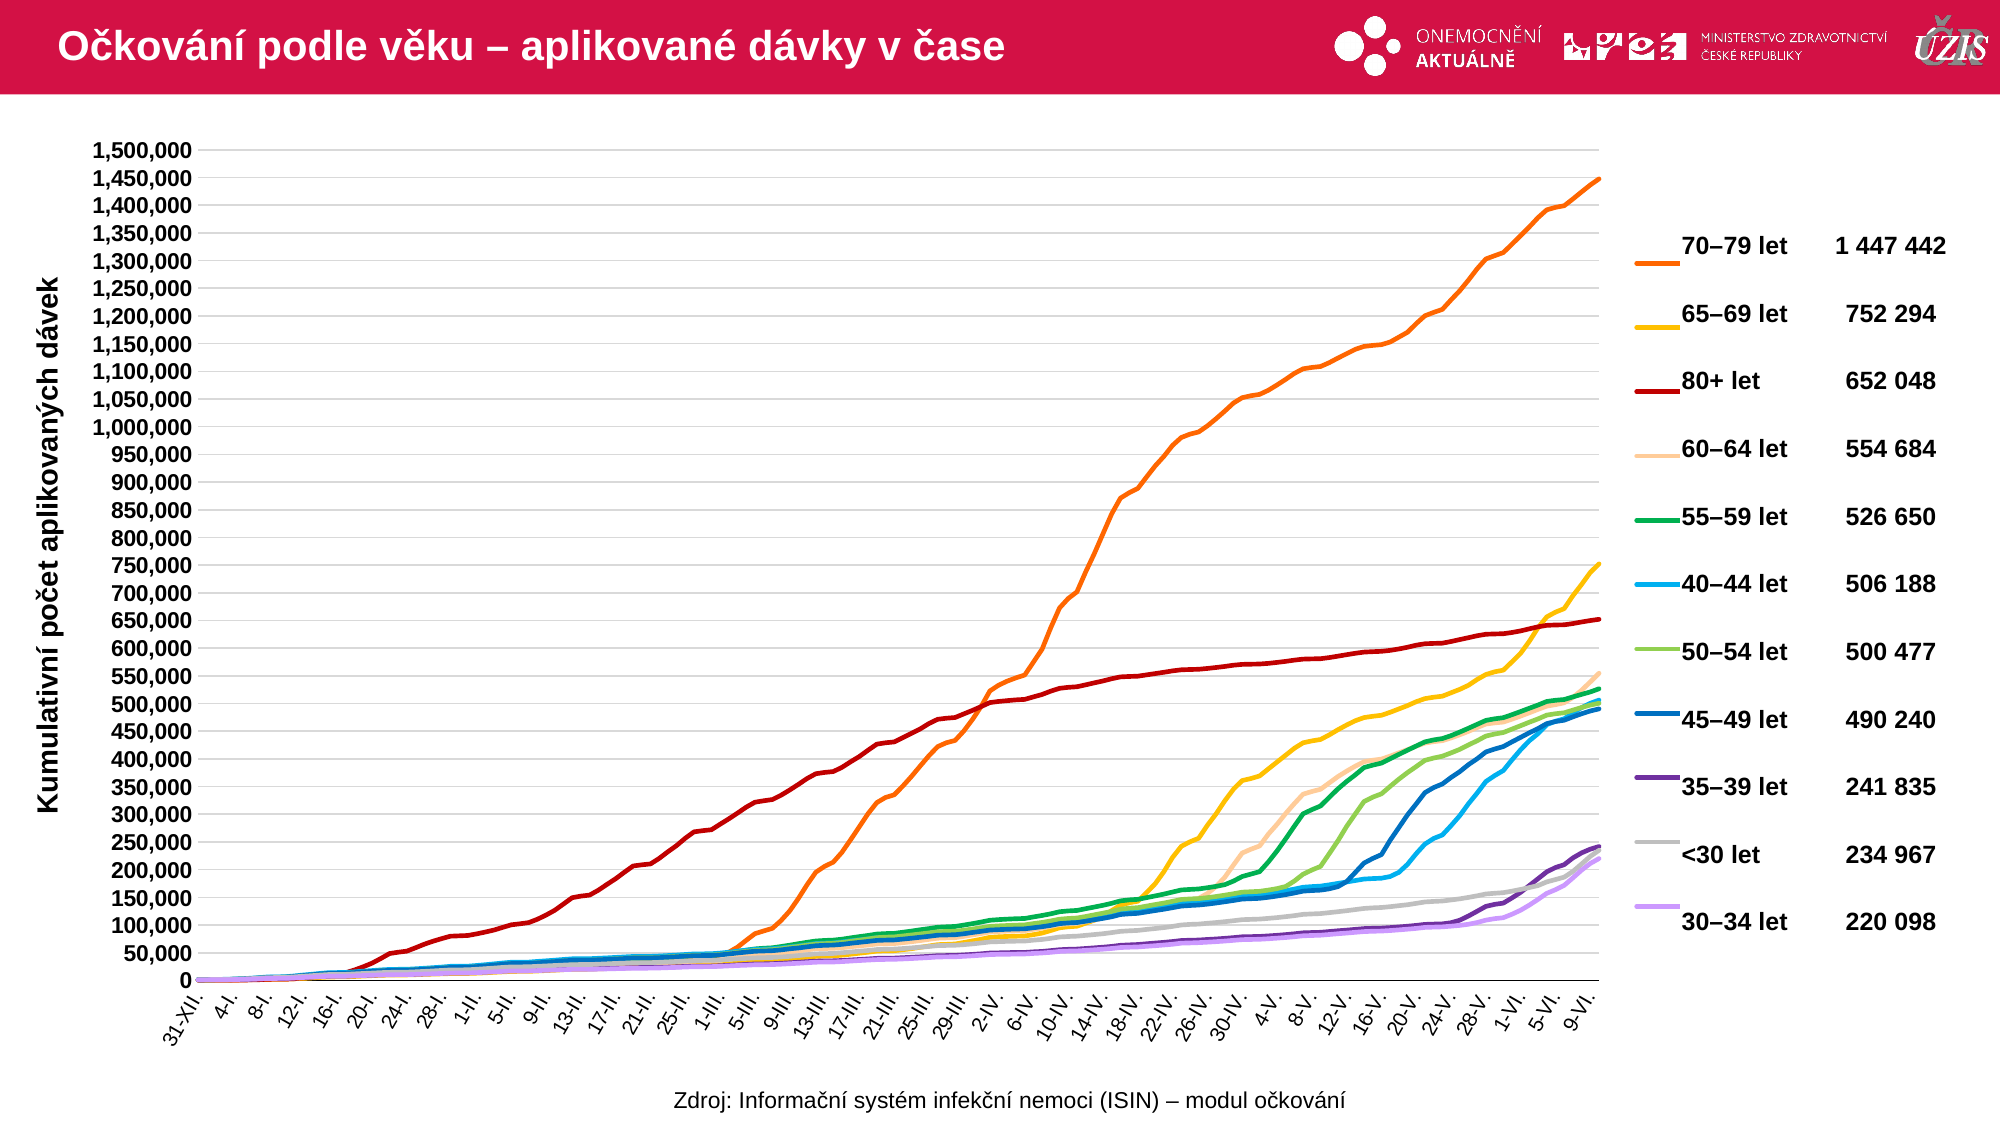

# Očkování podle věku – aplikované dávky v čase

### Chart

| Category | 70–79 | 65–69 | 80+ | 60–64 | 55–59 | 40–44 | 50–54 | 45–49 | 35–39 | <30 | 30–34 |
|---|---|---|---|---|---|---|---|---|---|---|---|
| 31-XII. | 597.0 | 619.0 | 717.0 | 906.0 | 1129.0 | 1536.0 | 1227.0 | 1291.0 | 852.0 | 1406.0 | 977.0 |
| 1-I. | 605.0 | 631.0 | 720.0 | 929.0 | 1159.0 | 1581.0 | 1260.0 | 1324.0 | 872.0 | 1427.0 | 994.0 |
| 2-I. | 645.0 | 681.0 | 732.0 | 1036.0 | 1286.0 | 1781.0 | 1404.0 | 1481.0 | 972.0 | 1581.0 | 1097.0 |
| 3-I. | 674.0 | 723.0 | 735.0 | 1099.0 | 1386.0 | 1930.0 | 1515.0 | 1597.0 | 1036.0 | 1683.0 | 1182.0 |
| 4-I. | 805.0 | 917.0 | 766.0 | 1389.0 | 1808.0 | 2446.0 | 1928.0 | 2069.0 | 1318.0 | 2042.0 | 1470.0 |
| 5-I. | 954.0 | 1142.0 | 807.0 | 1727.0 | 2329.0 | 3087.0 | 2494.0 | 2626.0 | 1688.0 | 2530.0 | 1835.0 |
| 6-I. | 1191.0 | 1426.0 | 874.0 | 2189.0 | 2980.0 | 3920.0 | 3210.0 | 3372.0 | 2119.0 | 3160.0 | 2274.0 |
| 7-I. | 1644.0 | 1799.0 | 1277.0 | 2857.0 | 3818.0 | 4913.0 | 4133.0 | 4310.0 | 2689.0 | 4015.0 | 2839.0 |
| 8-I. | 2150.0 | 2249.0 | 2137.0 | 3606.0 | 4829.0 | 6187.0 | 5250.0 | 5494.0 | 3360.0 | 4990.0 | 3502.0 |
| 9-I. | 2329.0 | 2396.0 | 2323.0 | 3786.0 | 5043.0 | 6392.0 | 5443.0 | 5705.0 | 3505.0 | 5142.0 | 3612.0 |
| 10-I. | 2480.0 | 2527.0 | 2430.0 | 3928.0 | 5230.0 | 6599.0 | 5630.0 | 5899.0 | 3618.0 | 5293.0 | 3722.0 |
| 11-I. | 2937.0 | 2989.0 | 3066.0 | 4721.0 | 6268.0 | 7925.0 | 6695.0 | 7074.0 | 4291.0 | 6344.0 | 4386.0 |
| 12-I. | 3836.0 | 3695.0 | 4724.0 | 5743.0 | 7534.0 | 9494.0 | 8012.0 | 8573.0 | 5181.0 | 7479.0 | 5215.0 |
| 13-I. | 5037.0 | 4450.0 | 6424.0 | 6714.0 | 8878.0 | 10959.0 | 9442.0 | 9960.0 | 6049.0 | 8509.0 | 5979.0 |
| 14-I. | 6455.0 | 5328.0 | 8711.0 | 7839.0 | 10366.0 | 12545.0 | 10946.0 | 11454.0 | 6909.0 | 9618.0 | 6754.0 |
| 15-I. | 7689.0 | 6143.0 | 11005.0 | 8955.0 | 11746.0 | 13959.0 | 12392.0 | 12761.0 | 7661.0 | 10617.0 | 7459.0 |
| 16-I. | 8042.0 | 6309.0 | 12513.0 | 9137.0 | 11935.0 | 14170.0 | 12604.0 | 12917.0 | 7757.0 | 10753.0 | 7547.0 |
| 17-I. | 8268.0 | 6421.0 | 14165.0 | 9277.0 | 12074.0 | 14337.0 | 12765.0 | 13072.0 | 7849.0 | 10943.0 | 7669.0 |
| 18-I. | 9264.0 | 7137.0 | 18923.0 | 10181.0 | 13104.0 | 15553.0 | 13875.0 | 14130.0 | 8464.0 | 11733.0 | 8283.0 |
| 19-I. | 10250.0 | 7870.0 | 24634.0 | 11083.0 | 14265.0 | 16709.0 | 15017.0 | 15254.0 | 9020.0 | 12479.0 | 8842.0 |
| 20-I. | 11370.0 | 8566.0 | 31229.0 | 12051.0 | 15439.0 | 17801.0 | 16182.0 | 16324.0 | 9615.0 | 13264.0 | 9380.0 |
| 21-I. | 12518.0 | 9218.0 | 39529.0 | 12836.0 | 16510.0 | 18887.0 | 17292.0 | 17315.0 | 10148.0 | 13988.0 | 9868.0 |
| 22-I. | 13380.0 | 9693.0 | 48485.0 | 13403.0 | 17358.0 | 19743.0 | 18091.0 | 18104.0 | 10576.0 | 14559.0 | 10250.0 |
| 23-I. | 13590.0 | 9794.0 | 50956.0 | 13555.0 | 17554.0 | 19953.0 | 18300.0 | 18277.0 | 10678.0 | 14712.0 | 10346.0 |
| 24-I. | 13722.0 | 9882.0 | 52793.0 | 13655.0 | 17687.0 | 20117.0 | 18450.0 | 18421.0 | 10752.0 | 14837.0 | 10440.0 |
| 25-I. | 14253.0 | 10309.0 | 58942.0 | 14195.0 | 18425.0 | 20939.0 | 19157.0 | 19208.0 | 11202.0 | 15487.0 | 10891.0 |
| 26-I. | 14890.0 | 10883.0 | 65302.0 | 14901.0 | 19400.0 | 21942.0 | 20178.0 | 20136.0 | 11752.0 | 16296.0 | 11427.0 |
| 27-I. | 15472.0 | 11321.0 | 70799.0 | 15580.0 | 20352.0 | 23003.0 | 21183.0 | 21115.0 | 12310.0 | 17086.0 | 11967.0 |
| 28-I. | 16077.0 | 11782.0 | 75442.0 | 16354.0 | 21283.0 | 24100.0 | 22181.0 | 22154.0 | 12997.0 | 17968.0 | 12551.0 |
| 29-I. | 16720.0 | 12316.0 | 79783.0 | 17215.0 | 22418.0 | 25387.0 | 23400.0 | 23442.0 | 13646.0 | 18900.0 | 13201.0 |
| 30-I. | 16853.0 | 12434.0 | 80411.0 | 17331.0 | 22564.0 | 25518.0 | 23518.0 | 23582.0 | 13715.0 | 19000.0 | 13269.0 |
| 31-I. | 17000.0 | 12544.0 | 81070.0 | 17437.0 | 22685.0 | 25656.0 | 23648.0 | 23704.0 | 13802.0 | 19116.0 | 13354.0 |
| 1-II. | 17620.0 | 13069.0 | 84009.0 | 18216.0 | 23657.0 | 26885.0 | 24688.0 | 24765.0 | 14417.0 | 20078.0 | 13984.0 |
| 2-II. | 18475.0 | 13746.0 | 87335.0 | 19172.0 | 24864.0 | 28292.0 | 25963.0 | 26175.0 | 15243.0 | 21157.0 | 14703.0 |
| 3-II. | 19615.0 | 14506.0 | 90932.0 | 20137.0 | 26231.0 | 29776.0 | 27360.0 | 27602.0 | 16074.0 | 22182.0 | 15468.0 |
| 4-II. | 20944.0 | 15386.0 | 95709.0 | 21236.0 | 27716.0 | 31380.0 | 28905.0 | 29129.0 | 16976.0 | 23365.0 | 16302.0 |
| 5-II. | 22088.0 | 16166.0 | 100454.0 | 22328.0 | 29017.0 | 32765.0 | 30293.0 | 30429.0 | 17715.0 | 24372.0 | 16978.0 |
| 6-II. | 22246.0 | 16283.0 | 102233.0 | 22469.0 | 29167.0 | 32927.0 | 30449.0 | 30571.0 | 17801.0 | 24490.0 | 17071.0 |
| 7-II. | 22413.0 | 16372.0 | 104340.0 | 22568.0 | 29310.0 | 33049.0 | 30573.0 | 30703.0 | 17869.0 | 24630.0 | 17148.0 |
| 8-II. | 23358.0 | 17010.0 | 110413.0 | 23464.0 | 30379.0 | 34243.0 | 31625.0 | 31775.0 | 18490.0 | 25462.0 | 17727.0 |
| 9-II. | 24487.0 | 17721.0 | 118011.0 | 24308.0 | 31482.0 | 35403.0 | 32686.0 | 32857.0 | 19050.0 | 26175.0 | 18293.0 |
| 10-II. | 25799.0 | 18440.0 | 126746.0 | 25259.0 | 32709.0 | 36550.0 | 33861.0 | 33987.0 | 19630.0 | 26875.0 | 18785.0 |
| 11-II. | 27513.0 | 19337.0 | 137956.0 | 26317.0 | 33954.0 | 37792.0 | 35107.0 | 35236.0 | 20299.0 | 27688.0 | 19339.0 |
| 12-II. | 28979.0 | 20126.0 | 149336.0 | 27201.0 | 35100.0 | 38956.0 | 36265.0 | 36324.0 | 20856.0 | 28470.0 | 19848.0 |
| 13-II. | 29321.0 | 20260.0 | 152247.0 | 27345.0 | 35291.0 | 39118.0 | 36450.0 | 36467.0 | 20925.0 | 28613.0 | 19922.0 |
| 14-II. | 29406.0 | 20324.0 | 154038.0 | 27401.0 | 35371.0 | 39167.0 | 36534.0 | 36513.0 | 20954.0 | 28649.0 | 19946.0 |
| 15-II. | 30352.0 | 20830.0 | 162925.0 | 27993.0 | 36089.0 | 39951.0 | 37297.0 | 37236.0 | 21365.0 | 29252.0 | 20362.0 |
| 16-II. | 31562.0 | 21422.0 | 173499.0 | 28607.0 | 36841.0 | 40729.0 | 38085.0 | 37908.0 | 21755.0 | 29940.0 | 20718.0 |
| 17-II. | 32847.0 | 22019.0 | 183658.0 | 29286.0 | 37738.0 | 41509.0 | 38989.0 | 38681.0 | 22184.0 | 30625.0 | 21130.0 |
| 18-II. | 34202.0 | 22800.0 | 195420.0 | 30117.0 | 38697.0 | 42388.0 | 39934.0 | 39536.0 | 22665.0 | 31242.0 | 21573.0 |
| 19-II. | 35476.0 | 23413.0 | 206572.0 | 30762.0 | 39593.0 | 43235.0 | 40838.0 | 40365.0 | 23137.0 | 31953.0 | 21997.0 |
| 20-II. | 35612.0 | 23494.0 | 208755.0 | 30848.0 | 39684.0 | 43321.0 | 40928.0 | 40465.0 | 23196.0 | 32041.0 | 22057.0 |
| 21-II. | 35675.0 | 23528.0 | 210380.0 | 30890.0 | 39727.0 | 43345.0 | 40973.0 | 40532.0 | 23214.0 | 32064.0 | 22080.0 |
| 22-II. | 36540.0 | 23989.0 | 220374.0 | 31444.0 | 40424.0 | 43987.0 | 41650.0 | 41101.0 | 23549.0 | 32673.0 | 22499.0 |
| 23-II. | 37581.0 | 24628.0 | 232332.0 | 32123.0 | 41256.0 | 44878.0 | 42544.0 | 41904.0 | 24074.0 | 33386.0 | 22990.0 |
| 24-II. | 38976.0 | 25338.0 | 243506.0 | 32961.0 | 42200.0 | 45748.0 | 43477.0 | 42748.0 | 24541.0 | 34142.0 | 23529.0 |
| 25-II. | 40636.0 | 26123.0 | 256830.0 | 33829.0 | 43267.0 | 46815.0 | 44545.0 | 43814.0 | 25183.0 | 35012.0 | 24131.0 |
| 26-II. | 42591.0 | 26936.0 | 268207.0 | 34691.0 | 44331.0 | 47838.0 | 45538.0 | 44758.0 | 25720.0 | 35924.0 | 24702.0 |
| 27-II. | 42907.0 | 27012.0 | 270420.0 | 34782.0 | 44445.0 | 47979.0 | 45646.0 | 44869.0 | 25780.0 | 36062.0 | 24778.0 |
| 28-II. | 43048.0 | 27082.0 | 272075.0 | 34914.0 | 44652.0 | 48102.0 | 45808.0 | 44994.0 | 25825.0 | 36162.0 | 24853.0 |
| 1-III. | 45705.0 | 28122.0 | 282002.0 | 36356.0 | 46318.0 | 49317.0 | 46987.0 | 46134.0 | 26477.0 | 36926.0 | 25454.0 |
| 2-III. | 51048.0 | 29668.0 | 291866.0 | 39055.0 | 49519.0 | 50969.0 | 48781.0 | 47683.0 | 27250.0 | 37862.0 | 26147.0 |
| 3-III. | 60143.0 | 31312.0 | 302206.0 | 41427.0 | 52200.0 | 52840.0 | 50712.0 | 49483.0 | 28104.0 | 38917.0 | 26916.0 |
| 4-III. | 72439.0 | 33065.0 | 312985.0 | 43968.0 | 54672.0 | 54467.0 | 52449.0 | 51107.0 | 28917.0 | 39773.0 | 27501.0 |
| 5-III. | 84376.0 | 34479.0 | 321799.0 | 45872.0 | 56899.0 | 56056.0 | 54118.0 | 52600.0 | 29663.0 | 40722.0 | 28207.0 |
| 6-III. | 89346.0 | 35058.0 | 324325.0 | 46694.0 | 58019.0 | 56611.0 | 54863.0 | 53129.0 | 29945.0 | 41075.0 | 28443.0 |
| 7-III. | 93966.0 | 35707.0 | 326556.0 | 47367.0 | 58910.0 | 57239.0 | 55609.0 | 53745.0 | 30223.0 | 41457.0 | 28660.0 |
| 8-III. | 107976.0 | 36879.0 | 334355.0 | 49209.0 | 61162.0 | 58701.0 | 57248.0 | 55110.0 | 30946.0 | 42334.0 | 29313.0 |
| 9-III. | 125434.0 | 38282.0 | 343823.0 | 51318.0 | 63634.0 | 60542.0 | 59553.0 | 57057.0 | 31788.0 | 43468.0 | 30079.0 |
| 10-III. | 148078.0 | 39784.0 | 353999.0 | 53220.0 | 66236.0 | 62336.0 | 61420.0 | 58647.0 | 32763.0 | 44850.0 | 30940.0 |
| 11-III. | 172982.0 | 41606.0 | 364645.0 | 55313.0 | 68878.0 | 64426.0 | 63605.0 | 60640.0 | 33837.0 | 46406.0 | 31981.0 |
| 12-III. | 195404.0 | 43474.0 | 373141.0 | 57002.0 | 71208.0 | 66637.0 | 65618.0 | 62560.0 | 34790.0 | 47870.0 | 32859.0 |
| 13-III. | 205870.0 | 43938.0 | 375529.0 | 57604.0 | 72163.0 | 67301.0 | 66389.0 | 63362.0 | 35085.0 | 48304.0 | 33075.0 |
| 14-III. | 213496.0 | 44261.0 | 377181.0 | 57970.0 | 72800.0 | 67812.0 | 67006.0 | 63820.0 | 35308.0 | 48669.0 | 33267.0 |
| 15-III. | 231347.0 | 45587.0 | 384732.0 | 59124.0 | 74394.0 | 69353.0 | 68388.0 | 65126.0 | 35986.0 | 49931.0 | 33978.0 |
| 16-III. | 254187.0 | 47345.0 | 394806.0 | 60823.0 | 76783.0 | 71450.0 | 70688.0 | 67042.0 | 36938.0 | 51346.0 | 34955.0 |
| 17-III. | 277495.0 | 49091.0 | 404350.0 | 62426.0 | 79022.0 | 73222.0 | 72726.0 | 68725.0 | 37819.0 | 52727.0 | 35855.0 |
| 18-III. | 301242.0 | 50924.0 | 415764.0 | 63976.0 | 81214.0 | 74976.0 | 74856.0 | 70406.0 | 38765.0 | 54038.0 | 36707.0 |
| 19-III. | 321025.0 | 52998.0 | 426661.0 | 65866.0 | 83691.0 | 77018.0 | 77105.0 | 72289.0 | 39831.0 | 55679.0 | 37592.0 |
| 20-III. | 330313.0 | 53467.0 | 429035.0 | 66290.0 | 84544.0 | 77620.0 | 78107.0 | 72821.0 | 40161.0 | 56243.0 | 37896.0 |
| 21-III. | 335167.0 | 53644.0 | 430645.0 | 66480.0 | 84888.0 | 77896.0 | 78527.0 | 73116.0 | 40294.0 | 56525.0 | 38074.0 |
| 22-III. | 350907.0 | 55384.0 | 438354.0 | 68138.0 | 86918.0 | 79377.0 | 80271.0 | 74597.0 | 40977.0 | 57517.0 | 38761.0 |
| 23-III. | 368475.0 | 57353.0 | 446212.0 | 69906.0 | 89147.0 | 80889.0 | 82069.0 | 76155.0 | 41781.0 | 58725.0 | 39505.0 |
| 24-III. | 387253.0 | 59758.0 | 454145.0 | 71960.0 | 91399.0 | 82631.0 | 83887.0 | 77857.0 | 42593.0 | 59935.0 | 40380.0 |
| 25-III. | 405753.0 | 62108.0 | 463853.0 | 74065.0 | 93597.0 | 84491.0 | 85664.0 | 79645.0 | 43470.0 | 61221.0 | 41192.0 |
| 26-III. | 422090.0 | 64564.0 | 471553.0 | 76202.0 | 96012.0 | 86740.0 | 87791.0 | 81646.0 | 44612.0 | 62814.0 | 42247.0 |
| 27-III. | 429140.0 | 65136.0 | 473419.0 | 76699.0 | 96796.0 | 87212.0 | 88299.0 | 82032.0 | 44884.0 | 63177.0 | 42479.0 |
| 28-III. | 433341.0 | 65775.0 | 474752.0 | 77143.0 | 97466.0 | 87658.0 | 88780.0 | 82528.0 | 45095.0 | 63461.0 | 42673.0 |
| 29-III. | 450320.0 | 68421.0 | 481243.0 | 79474.0 | 99825.0 | 89385.0 | 90494.0 | 84203.0 | 45968.0 | 64532.0 | 43469.0 |
| 30-III. | 471323.0 | 71349.0 | 487579.0 | 82140.0 | 102580.0 | 91393.0 | 92881.0 | 86539.0 | 46950.0 | 65980.0 | 44408.0 |
| 31-III. | 494857.0 | 74337.0 | 494500.0 | 84656.0 | 105464.0 | 93495.0 | 95036.0 | 88624.0 | 48054.0 | 67634.0 | 45446.0 |
| 1-IV. | 522708.0 | 77774.0 | 501721.0 | 87551.0 | 108662.0 | 95970.0 | 97559.0 | 90912.0 | 49375.0 | 69479.0 | 46682.0 |
| 2-IV. | 533092.0 | 78789.0 | 503765.0 | 88332.0 | 109783.0 | 96868.0 | 98461.0 | 91651.0 | 49788.0 | 70032.0 | 47044.0 |
| 3-IV. | 540528.0 | 79431.0 | 505253.0 | 89019.0 | 110644.0 | 97509.0 | 99161.0 | 92287.0 | 50121.0 | 70525.0 | 47332.0 |
| 4-IV. | 546346.0 | 79847.0 | 506583.0 | 89444.0 | 111347.0 | 98042.0 | 99726.0 | 92811.0 | 50342.0 | 70824.0 | 47517.0 |
| 5-IV. | 551536.0 | 80216.0 | 507486.0 | 89873.0 | 111823.0 | 98440.0 | 100243.0 | 93146.0 | 50541.0 | 71106.0 | 47705.0 |
| 6-IV. | 574547.0 | 82585.0 | 511888.0 | 92147.0 | 114563.0 | 100326.0 | 102486.0 | 95068.0 | 51510.0 | 72721.0 | 48655.0 |
| 7-IV. | 598049.0 | 85501.0 | 516278.0 | 94379.0 | 117250.0 | 102079.0 | 104671.0 | 96938.0 | 52355.0 | 74001.0 | 49509.0 |
| 8-IV. | 636956.0 | 90056.0 | 522411.0 | 97517.0 | 120282.0 | 104631.0 | 107370.0 | 99350.0 | 53760.0 | 75938.0 | 50727.0 |
| 9-IV. | 672457.0 | 94939.0 | 527410.0 | 100872.0 | 124006.0 | 107705.0 | 110555.0 | 102490.0 | 55354.0 | 78435.0 | 52353.0 |
| 10-IV. | 689727.0 | 96815.0 | 529194.0 | 102105.0 | 125501.0 | 109268.0 | 111827.0 | 103754.0 | 56197.0 | 79276.0 | 52898.0 |
| 11-IV. | 701763.0 | 97850.0 | 530263.0 | 102813.0 | 126331.0 | 110094.0 | 112714.0 | 104492.0 | 56561.0 | 79876.0 | 53221.0 |
| 12-IV. | 737456.0 | 103232.0 | 533679.0 | 106031.0 | 129373.0 | 112464.0 | 115340.0 | 106790.0 | 57668.0 | 81343.0 | 54188.0 |
| 13-IV. | 770603.0 | 108609.0 | 537282.0 | 109118.0 | 132495.0 | 115224.0 | 118459.0 | 109434.0 | 58857.0 | 82844.0 | 55296.0 |
| 14-IV. | 806942.0 | 115488.0 | 540705.0 | 112432.0 | 135567.0 | 117683.0 | 121444.0 | 112022.0 | 59996.0 | 84328.0 | 56353.0 |
| 15-IV. | 842741.0 | 126114.0 | 544764.0 | 116510.0 | 139221.0 | 120718.0 | 124594.0 | 114860.0 | 61399.0 | 86309.0 | 57692.0 |
| 16-IV. | 870934.0 | 135748.0 | 548086.0 | 121146.0 | 143600.0 | 124933.0 | 128595.0 | 118919.0 | 63347.0 | 88607.0 | 59297.0 |
| 17-IV. | 880683.0 | 140229.0 | 548803.0 | 122435.0 | 145422.0 | 126361.0 | 130414.0 | 120212.0 | 64180.0 | 89500.0 | 59936.0 |
| 18-IV. | 888432.0 | 142975.0 | 549343.0 | 123285.0 | 146355.0 | 127410.0 | 131277.0 | 121079.0 | 64791.0 | 90239.0 | 60441.0 |
| 19-IV. | 909165.0 | 158512.0 | 551668.0 | 126800.0 | 149488.0 | 130220.0 | 134245.0 | 123608.0 | 66164.0 | 92033.0 | 61609.0 |
| 20-IV. | 929113.0 | 174525.0 | 554101.0 | 130344.0 | 152596.0 | 132680.0 | 136971.0 | 126065.0 | 67432.0 | 93673.0 | 62698.0 |
| 21-IV. | 946515.0 | 196402.0 | 556391.0 | 134295.0 | 155810.0 | 135111.0 | 139680.0 | 128583.0 | 68740.0 | 95407.0 | 63967.0 |
| 22-IV. | 966293.0 | 222134.0 | 559002.0 | 138830.0 | 159620.0 | 138106.0 | 142823.0 | 131353.0 | 70193.0 | 97562.0 | 65370.0 |
| 23-IV. | 980517.0 | 242179.0 | 560871.0 | 143293.0 | 163297.0 | 141557.0 | 146155.0 | 134221.0 | 72076.0 | 100122.0 | 67186.0 |
| 24-IV. | 986599.0 | 250324.0 | 561448.0 | 145198.0 | 164245.0 | 142513.0 | 147059.0 | 135232.0 | 72572.0 | 101124.0 | 67713.0 |
| 25-IV. | 990580.0 | 256728.0 | 561794.0 | 148143.0 | 165101.0 | 143253.0 | 147767.0 | 136095.0 | 72940.0 | 101719.0 | 68159.0 |
| 26-IV. | 1001516.0 | 280207.0 | 563297.0 | 156963.0 | 167360.0 | 144951.0 | 149508.0 | 137776.0 | 73933.0 | 103141.0 | 69077.0 |
| 27-IV. | 1014448.0 | 300825.0 | 564983.0 | 169578.0 | 169806.0 | 146685.0 | 151496.0 | 139764.0 | 74861.0 | 104466.0 | 69999.0 |
| 28-IV. | 1028237.0 | 324467.0 | 566943.0 | 186412.0 | 172951.0 | 148808.0 | 153938.0 | 141959.0 | 75955.0 | 106067.0 | 71106.0 |
| 29-IV. | 1042776.0 | 345445.0 | 569239.0 | 208560.0 | 179416.0 | 151412.0 | 156506.0 | 144304.0 | 77306.0 | 107724.0 | 72366.0 |
| 30-IV. | 1052397.0 | 360876.0 | 570664.0 | 230026.0 | 187618.0 | 154166.0 | 159330.0 | 146881.0 | 78707.0 | 109730.0 | 73688.0 |
| 1-V. | 1055902.0 | 364575.0 | 571018.0 | 236883.0 | 192005.0 | 154922.0 | 160129.0 | 147552.0 | 79075.0 | 110220.0 | 74007.0 |
| 2-V. | 1058395.0 | 369244.0 | 571365.0 | 242720.0 | 196357.0 | 155528.0 | 160852.0 | 148153.0 | 79383.0 | 110723.0 | 74317.0 |
| 3-V. | 1065846.0 | 381968.0 | 572515.0 | 264195.0 | 214019.0 | 157411.0 | 163142.0 | 150132.0 | 80332.0 | 112030.0 | 75246.0 |
| 4-V. | 1075338.0 | 394338.0 | 574257.0 | 281796.0 | 233697.0 | 159687.0 | 165796.0 | 152366.0 | 81429.0 | 113431.0 | 76270.0 |
| 5-V. | 1085542.0 | 406794.0 | 576124.0 | 301534.0 | 255732.0 | 161965.0 | 169603.0 | 154854.0 | 82717.0 | 115082.0 | 77484.0 |
| 6-V. | 1096357.0 | 419294.0 | 578402.0 | 319410.0 | 278728.0 | 164969.0 | 179533.0 | 157896.0 | 84173.0 | 116878.0 | 78827.0 |
| 7-V. | 1104556.0 | 429034.0 | 580203.0 | 336319.0 | 300878.0 | 168248.0 | 191806.0 | 161238.0 | 85859.0 | 119238.0 | 80527.0 |
| 8-V. | 1106981.0 | 432487.0 | 580569.0 | 341097.0 | 308403.0 | 169374.0 | 199396.0 | 162291.0 | 86465.0 | 120055.0 | 81152.0 |
| 9-V. | 1108697.0 | 435068.0 | 580927.0 | 345093.0 | 314942.0 | 170219.0 | 205917.0 | 163044.0 | 86897.0 | 120696.0 | 81649.0 |
| 10-V. | 1115569.0 | 443402.0 | 582907.0 | 356643.0 | 330669.0 | 172613.0 | 228890.0 | 165393.0 | 88281.0 | 122346.0 | 82902.0 |
| 11-V. | 1123927.0 | 452681.0 | 585525.0 | 368018.0 | 345925.0 | 175173.0 | 252147.0 | 169307.0 | 89629.0 | 124111.0 | 84255.0 |
| 12-V. | 1131849.0 | 461127.0 | 588153.0 | 377827.0 | 359258.0 | 177691.0 | 278060.0 | 178433.0 | 90824.0 | 125872.0 | 85517.0 |
| 13-V. | 1139709.0 | 468915.0 | 590786.0 | 386931.0 | 371260.0 | 180409.0 | 300741.0 | 195086.0 | 92210.0 | 127949.0 | 86827.0 |
| 14-V. | 1144933.0 | 474614.0 | 592826.0 | 394977.0 | 384416.0 | 183022.0 | 323071.0 | 211953.0 | 93525.0 | 129939.0 | 88169.0 |
| 15-V. | 1146758.0 | 476962.0 | 593587.0 | 397660.0 | 388773.0 | 183922.0 | 330977.0 | 220265.0 | 94071.0 | 131002.0 | 88729.0 |
| 16-V. | 1148127.0 | 478755.0 | 594248.0 | 399684.0 | 392350.0 | 184582.0 | 336970.0 | 227186.0 | 94427.0 | 131624.0 | 89125.0 |
| 17-V. | 1152974.0 | 484225.0 | 595981.0 | 405112.0 | 400236.0 | 187609.0 | 350487.0 | 253201.0 | 95436.0 | 133122.0 | 90094.0 |
| 18-V. | 1161670.0 | 490158.0 | 598492.0 | 410961.0 | 408060.0 | 195050.0 | 363330.0 | 275936.0 | 96610.0 | 134901.0 | 91281.0 |
| 19-V. | 1170498.0 | 496297.0 | 601643.0 | 416736.0 | 415689.0 | 209650.0 | 375361.0 | 298986.0 | 97859.0 | 136685.0 | 92502.0 |
| 20-V. | 1186251.0 | 503261.0 | 605300.0 | 422954.0 | 423294.0 | 229054.0 | 386241.0 | 318821.0 | 99341.0 | 139060.0 | 93915.0 |
| 21-V. | 1200313.0 | 508826.0 | 607876.0 | 428543.0 | 430781.0 | 246138.0 | 397358.0 | 339108.0 | 101097.0 | 141668.0 | 95670.0 |
| 22-V. | 1206411.0 | 511354.0 | 608545.0 | 431109.0 | 434324.0 | 256260.0 | 401581.0 | 348238.0 | 101702.0 | 142606.0 | 96233.0 |
| 23-V. | 1211801.0 | 513251.0 | 609021.0 | 432899.0 | 436773.0 | 262651.0 | 404830.0 | 354745.0 | 102149.0 | 143377.0 | 96647.0 |
| 24-V. | 1228938.0 | 519412.0 | 611938.0 | 437824.0 | 441967.0 | 279484.0 | 410779.0 | 366468.0 | 104124.0 | 145252.0 | 97979.0 |
| 25-V. | 1245548.0 | 525625.0 | 615500.0 | 443529.0 | 448464.0 | 297469.0 | 417191.0 | 377067.0 | 108765.0 | 147272.0 | 99291.0 |
| 26-V. | 1264738.0 | 532897.0 | 618935.0 | 449786.0 | 455342.0 | 319012.0 | 425231.0 | 389575.0 | 116301.0 | 149845.0 | 101324.0 |
| 27-V. | 1285269.0 | 543496.0 | 622404.0 | 456532.0 | 462434.0 | 338473.0 | 432847.0 | 400275.0 | 124948.0 | 152733.0 | 104605.0 |
| 28-V. | 1302924.0 | 552385.0 | 625095.0 | 462950.0 | 469506.0 | 359102.0 | 441222.0 | 412541.0 | 133672.0 | 156087.0 | 108868.0 |
| 29-V. | 1308728.0 | 557196.0 | 625589.0 | 464985.0 | 472374.0 | 369753.0 | 444858.0 | 417803.0 | 137251.0 | 157376.0 | 111446.0 |
| 30-V. | 1314373.0 | 560273.0 | 626078.0 | 466513.0 | 474440.0 | 378900.0 | 447600.0 | 422270.0 | 139539.0 | 158403.0 | 113163.0 |
| 31-V. | 1329519.0 | 575309.0 | 628217.0 | 471750.0 | 479880.0 | 398227.0 | 453823.0 | 430726.0 | 148884.0 | 161204.0 | 119442.0 |
| 1-VI. | 1345212.0 | 590988.0 | 631195.0 | 477347.0 | 485562.0 | 416676.0 | 460021.0 | 439005.0 | 159113.0 | 164277.0 | 126885.0 |
| 2-VI. | 1360810.0 | 612336.0 | 634871.0 | 483297.0 | 491403.0 | 432821.0 | 466235.0 | 447181.0 | 171362.0 | 167683.0 | 136062.0 |
| 3-VI. | 1377578.0 | 636979.0 | 638534.0 | 489376.0 | 497305.0 | 445727.0 | 472212.0 | 454730.0 | 183702.0 | 171354.0 | 146349.0 |
| 4-VI. | 1391579.0 | 656380.0 | 641176.0 | 495321.0 | 503713.0 | 461809.0 | 479087.0 | 463683.0 | 196094.0 | 177972.0 | 157270.0 |
| 5-VI. | 1396062.0 | 664991.0 | 641778.0 | 497977.0 | 505881.0 | 468042.0 | 481551.0 | 467415.0 | 203827.0 | 182071.0 | 163788.0 |
| 6-VI. | 1398921.0 | 671355.0 | 642110.0 | 501236.0 | 507254.0 | 472354.0 | 483238.0 | 469845.0 | 208922.0 | 186512.0 | 171677.0 |
| 7-VI. | 1411072.0 | 694725.0 | 644419.0 | 510970.0 | 511895.0 | 483051.0 | 488062.0 | 475906.0 | 221126.0 | 196658.0 | 185025.0 |
| 8-VI. | 1424023.0 | 715129.0 | 647223.0 | 524029.0 | 516459.0 | 492618.0 | 492803.0 | 481583.0 | 230251.0 | 210252.0 | 199129.0 |
| 9-VI. | 1436528.0 | 736786.0 | 649814.0 | 538969.0 | 520923.0 | 500405.0 | 497211.0 | 486547.0 | 237009.0 | 223955.0 | 211158.0 |
| 10-VI. | 1447442.0 | 752294.0 | 652048.0 | 554684.0 | 526650.0 | 506188.0 | 500477.0 | 490240.0 | 241835.0 | 234967.0 | 220098.0 |
| 70–79 let | 1 447 442 |
| --- | --- |
| 65–69 let | 752 294 |
| 80+ let | 652 048 |
| 60–64 let | 554 684 |
| 55–59 let | 526 650 |
| 40–44 let | 506 188 |
| 50–54 let | 500 477 |
| 45–49 let | 490 240 |
| 35–39 let | 241 835 |
| <30 let | 234 967 |
| 30–34 let | 220 098 |
Kumulativní počet aplikovaných dávek
Zdroj: Informační systém infekční nemoci (ISIN) – modul očkování